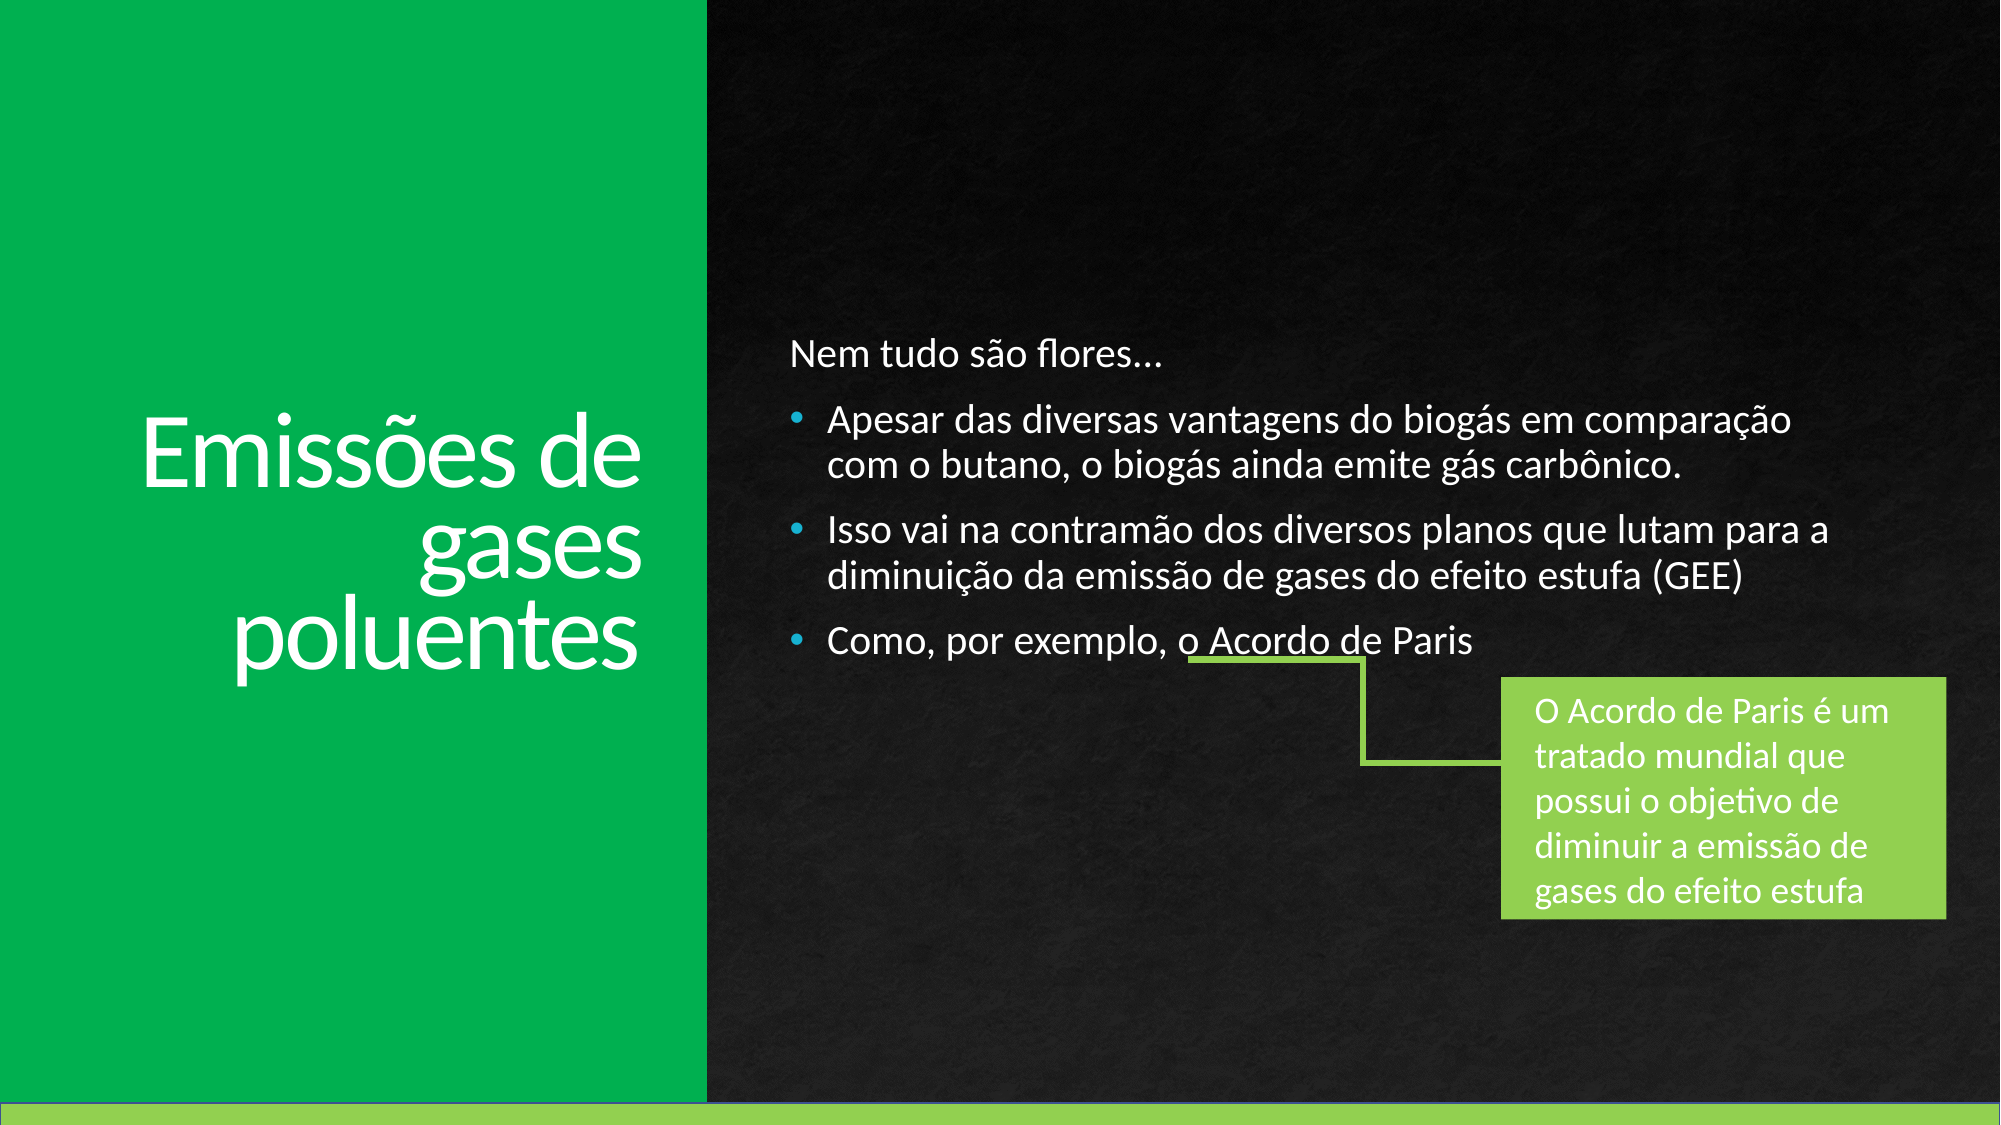

# Emissões de gases poluentes
Nem tudo são flores...
Apesar das diversas vantagens do biogás em comparação com o butano, o biogás ainda emite gás carbônico.
Isso vai na contramão dos diversos planos que lutam para a diminuição da emissão de gases do efeito estufa (GEE)
Como, por exemplo, o Acordo de Paris

O Acordo de Paris é um tratado mundial que possui o objetivo de diminuir a emissão de gases do efeito estufa